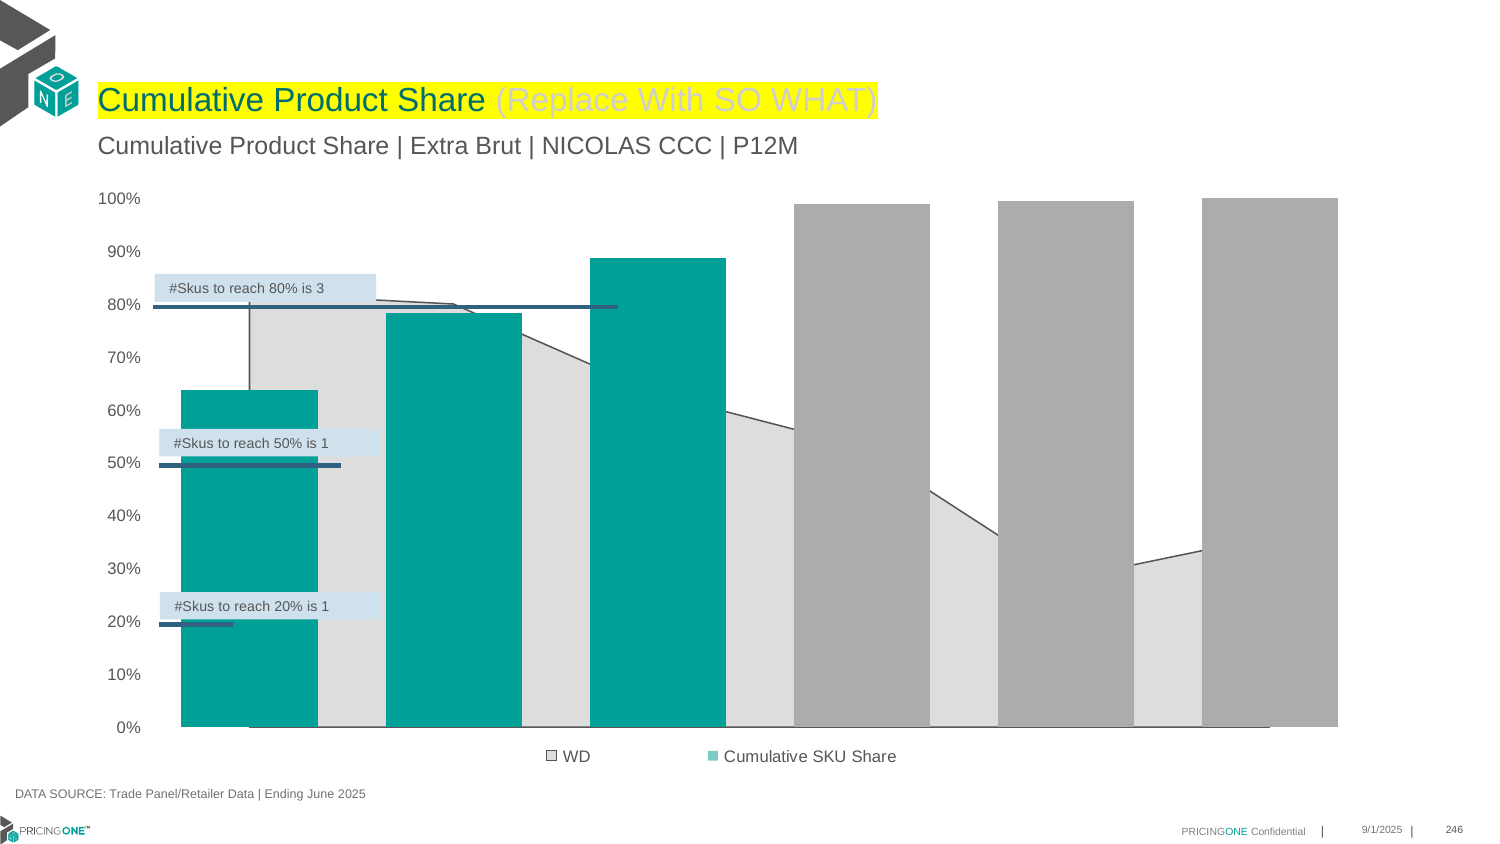

# Cumulative Product Share (Replace With SO WHAT)
Cumulative Product Share | Extra Brut | NICOLAS CCC | P12M

### Chart

| Category | WD | Cumulative SKU Share |
|---|---|---|
| Nicolas Feu | 0.82 | 0.636853919482261 |
| Moët & Chan | 0.8 | 0.7830218931288808 |
| Moët & Chan | 0.63 | 0.8862490161210389 |
| Nicolas Feu | 0.53 | 0.9886307320059469 |
| Canard Duch | 0.28 | 0.9952190770486545 |
| Piper Heids | 0.36 | 0.9999999999999999 |
#Skus to reach 80% is 3
#Skus to reach 50% is 1
#Skus to reach 20% is 1
DATA SOURCE: Trade Panel/Retailer Data | Ending June 2025

9/1/2025
246